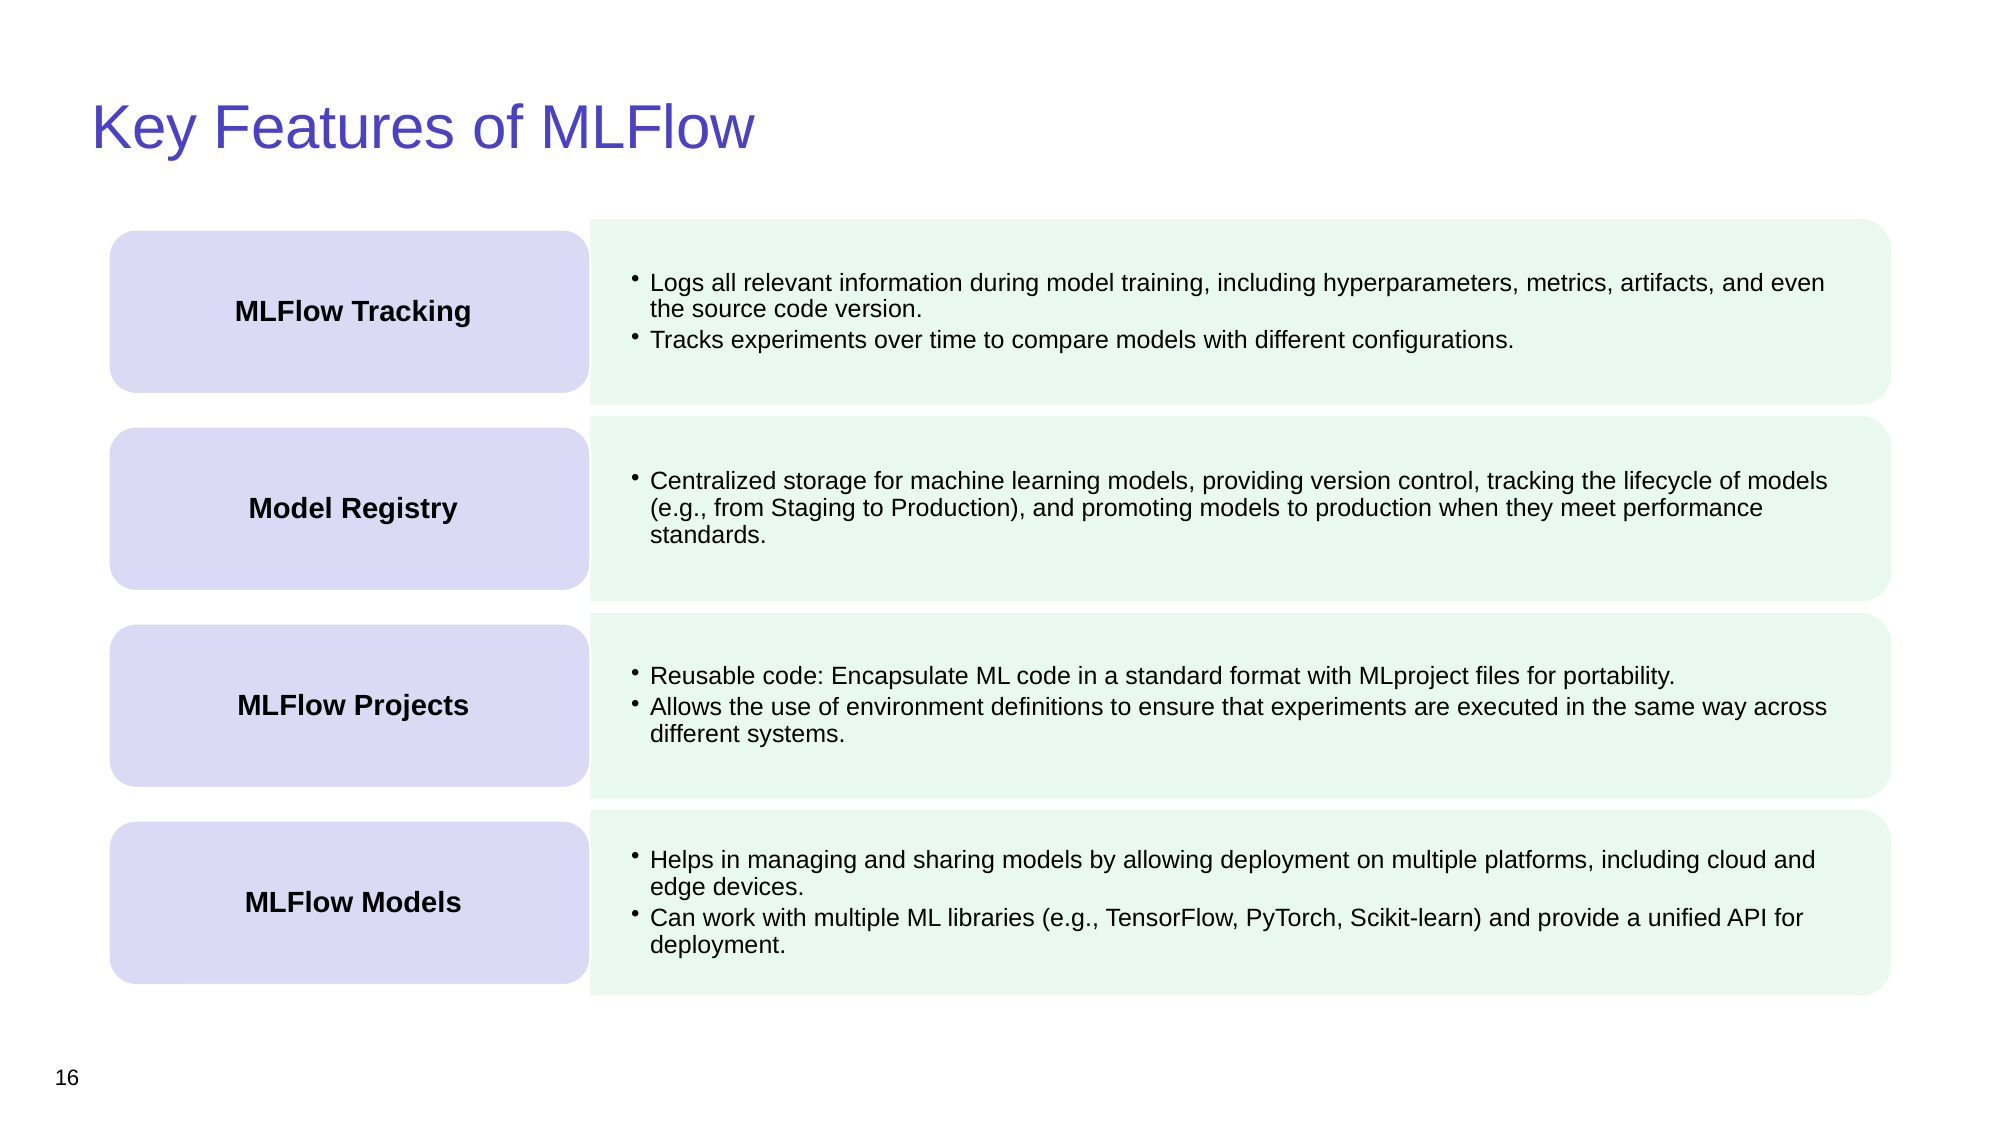

Key Features of MLFlow
Logs all relevant information during model training, including hyperparameters, metrics, artifacts, and even the source code version.
Tracks experiments over time to compare models with different configurations.
MLFlow Tracking
Centralized storage for machine learning models, providing version control, tracking the lifecycle of models (e.g., from Staging to Production), and promoting models to production when they meet performance standards.
Model Registry
Reusable code: Encapsulate ML code in a standard format with MLproject files for portability.
Allows the use of environment definitions to ensure that experiments are executed in the same way across different systems.
MLFlow Projects
Helps in managing and sharing models by allowing deployment on multiple platforms, including cloud and edge devices.
Can work with multiple ML libraries (e.g., TensorFlow, PyTorch, Scikit-learn) and provide a unified API for deployment.
MLFlow Models